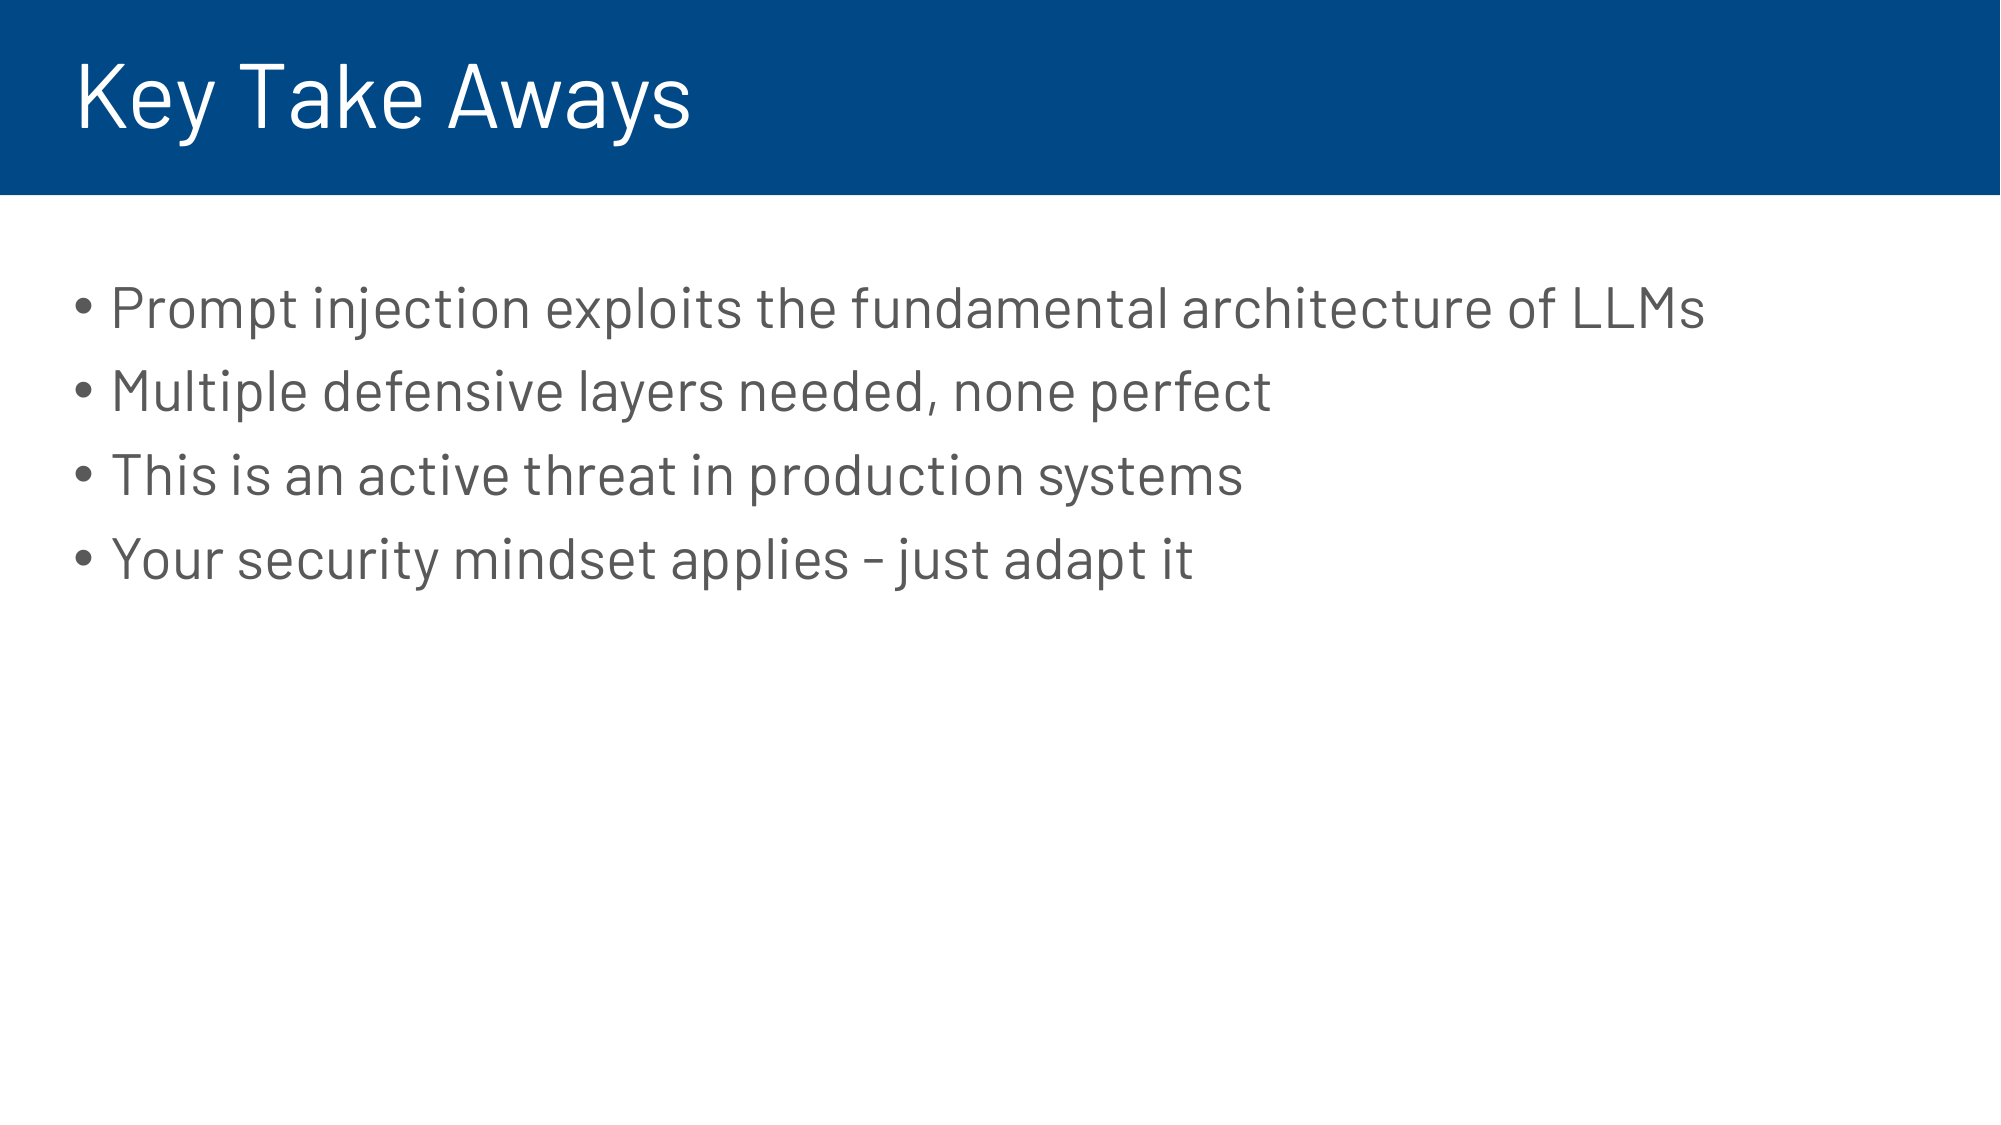

# Key Take Aways
Prompt injection exploits the fundamental architecture of LLMs
Multiple defensive layers needed, none perfect
This is an active threat in production systems
Your security mindset applies - just adapt it